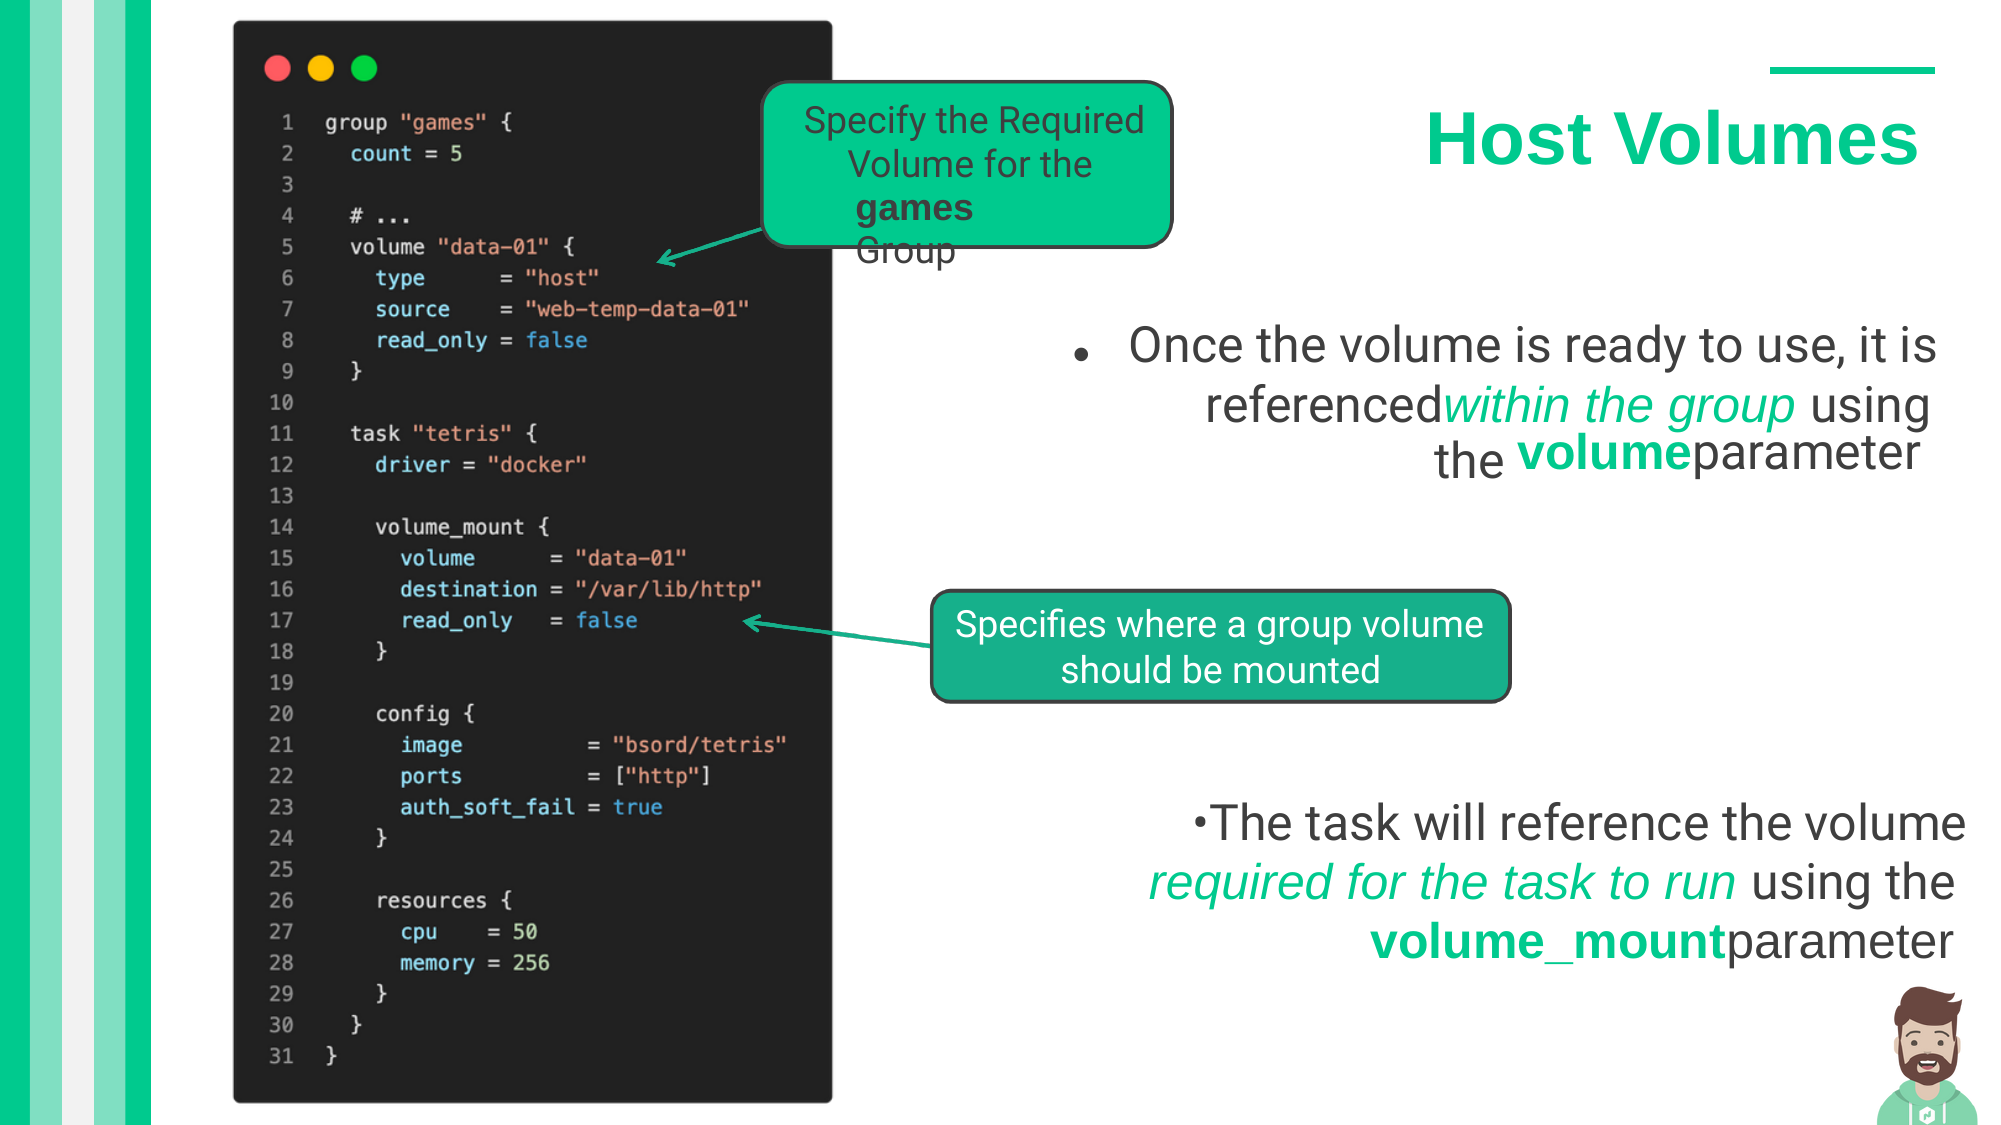

Host Volumes
Specify the Required Volume for the
games Group
•
Once the volume is ready to use, it is
referencedwithin the group using
the
volumeparameter

Specifies where a group volume
should be mounted
•The task will reference the volume required for the task to run using the
volume_mountparameter